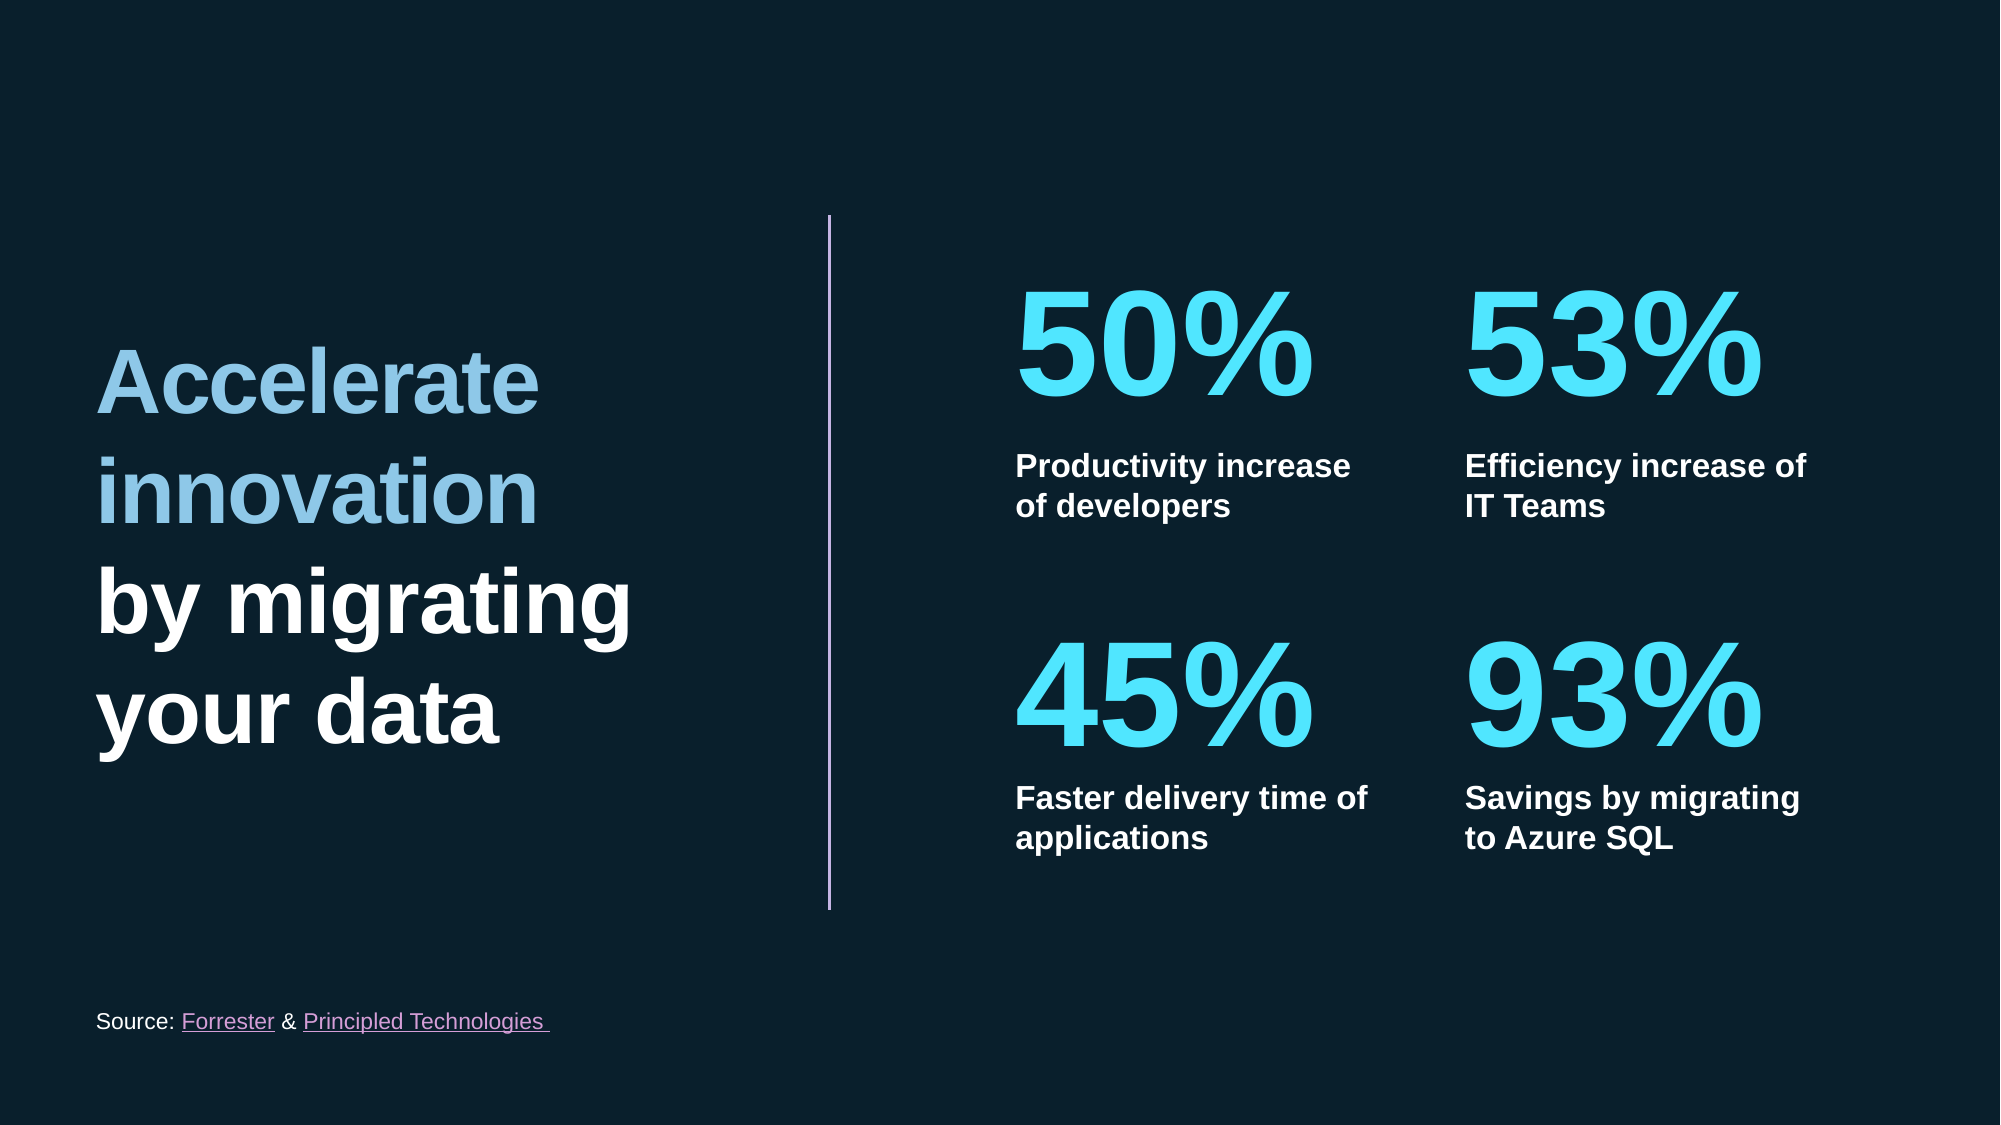

50%
53%
# Accelerate innovation by migrating your data
Efficiency increase of IT Teams
Productivity increase of developers
45%
93%
Faster delivery time of applications
Savings by migrating to Azure SQL
Source: Forrester & Principled Technologies